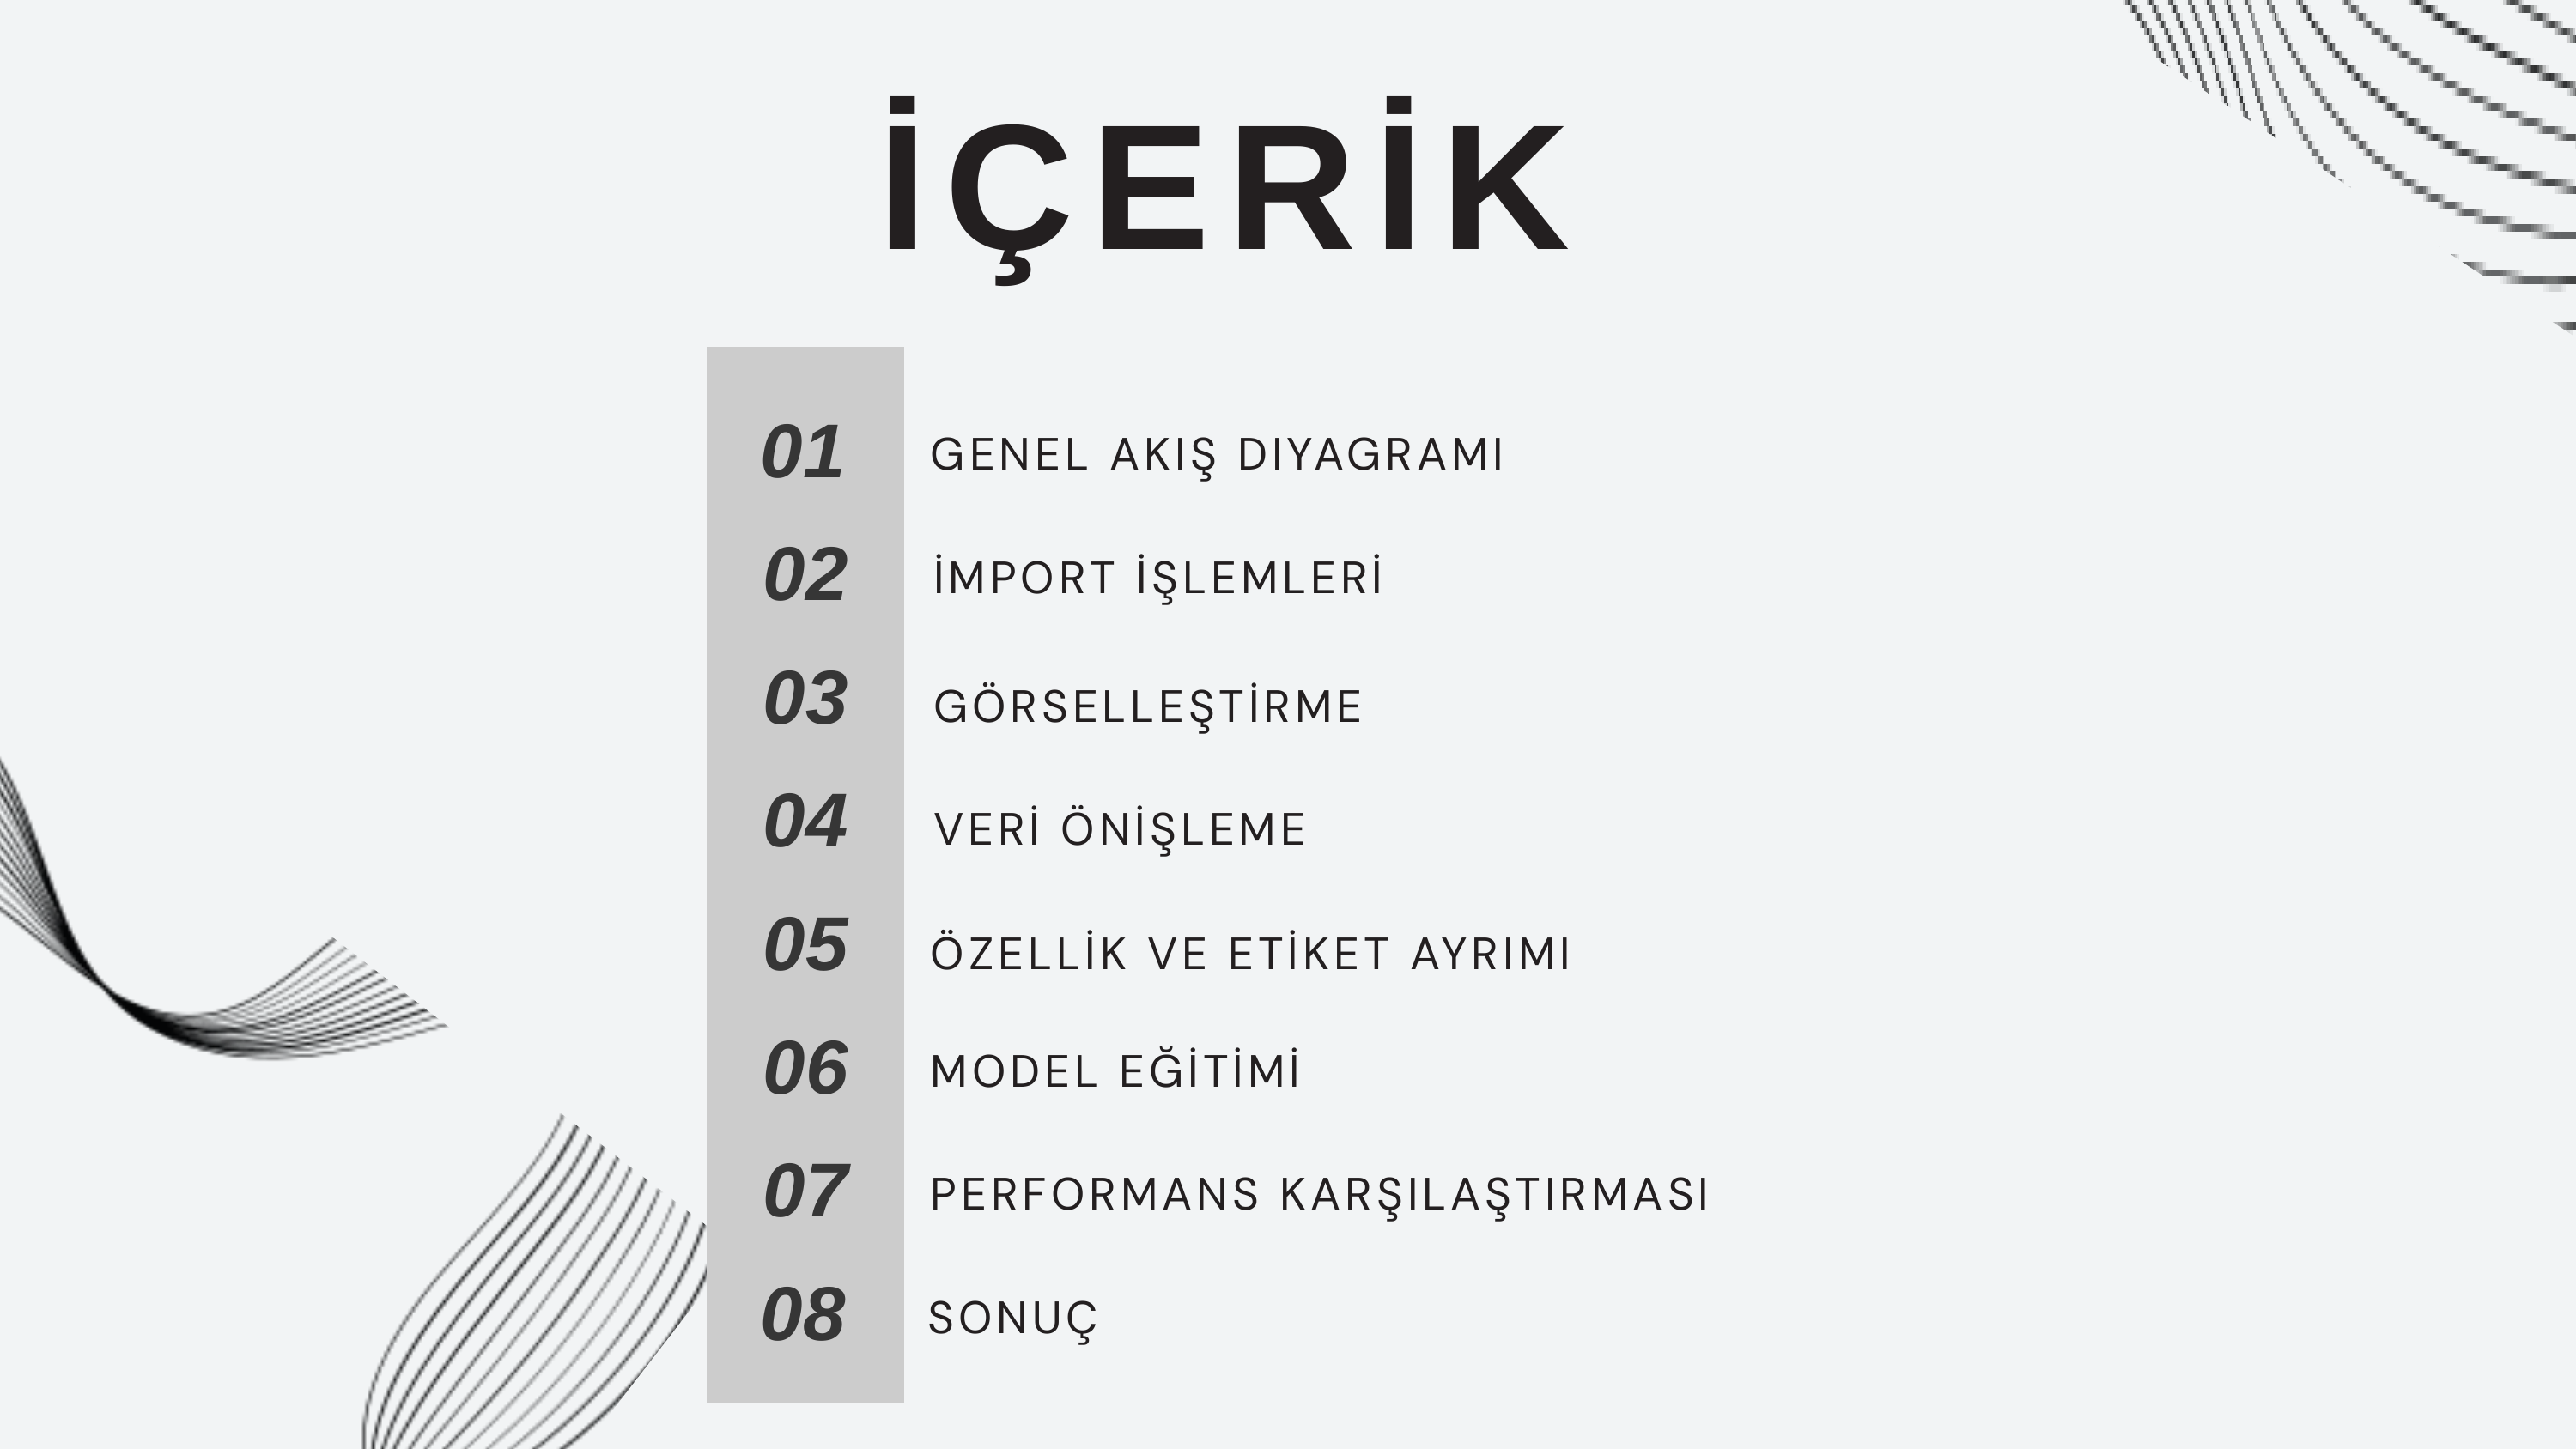

İÇERİK

01
GENEL AKIŞ DIYAGRAMI
02
İMPORT İŞLEMLERİ
03
GÖRSELLEŞTİRME
04
VERİ ÖNİŞLEME

05
ÖZELLİK VE ETİKET AYRIMI
06
MODEL EĞİTİMİ
07
PERFORMANS KARŞILAŞTIRMASI
08
SONUÇ